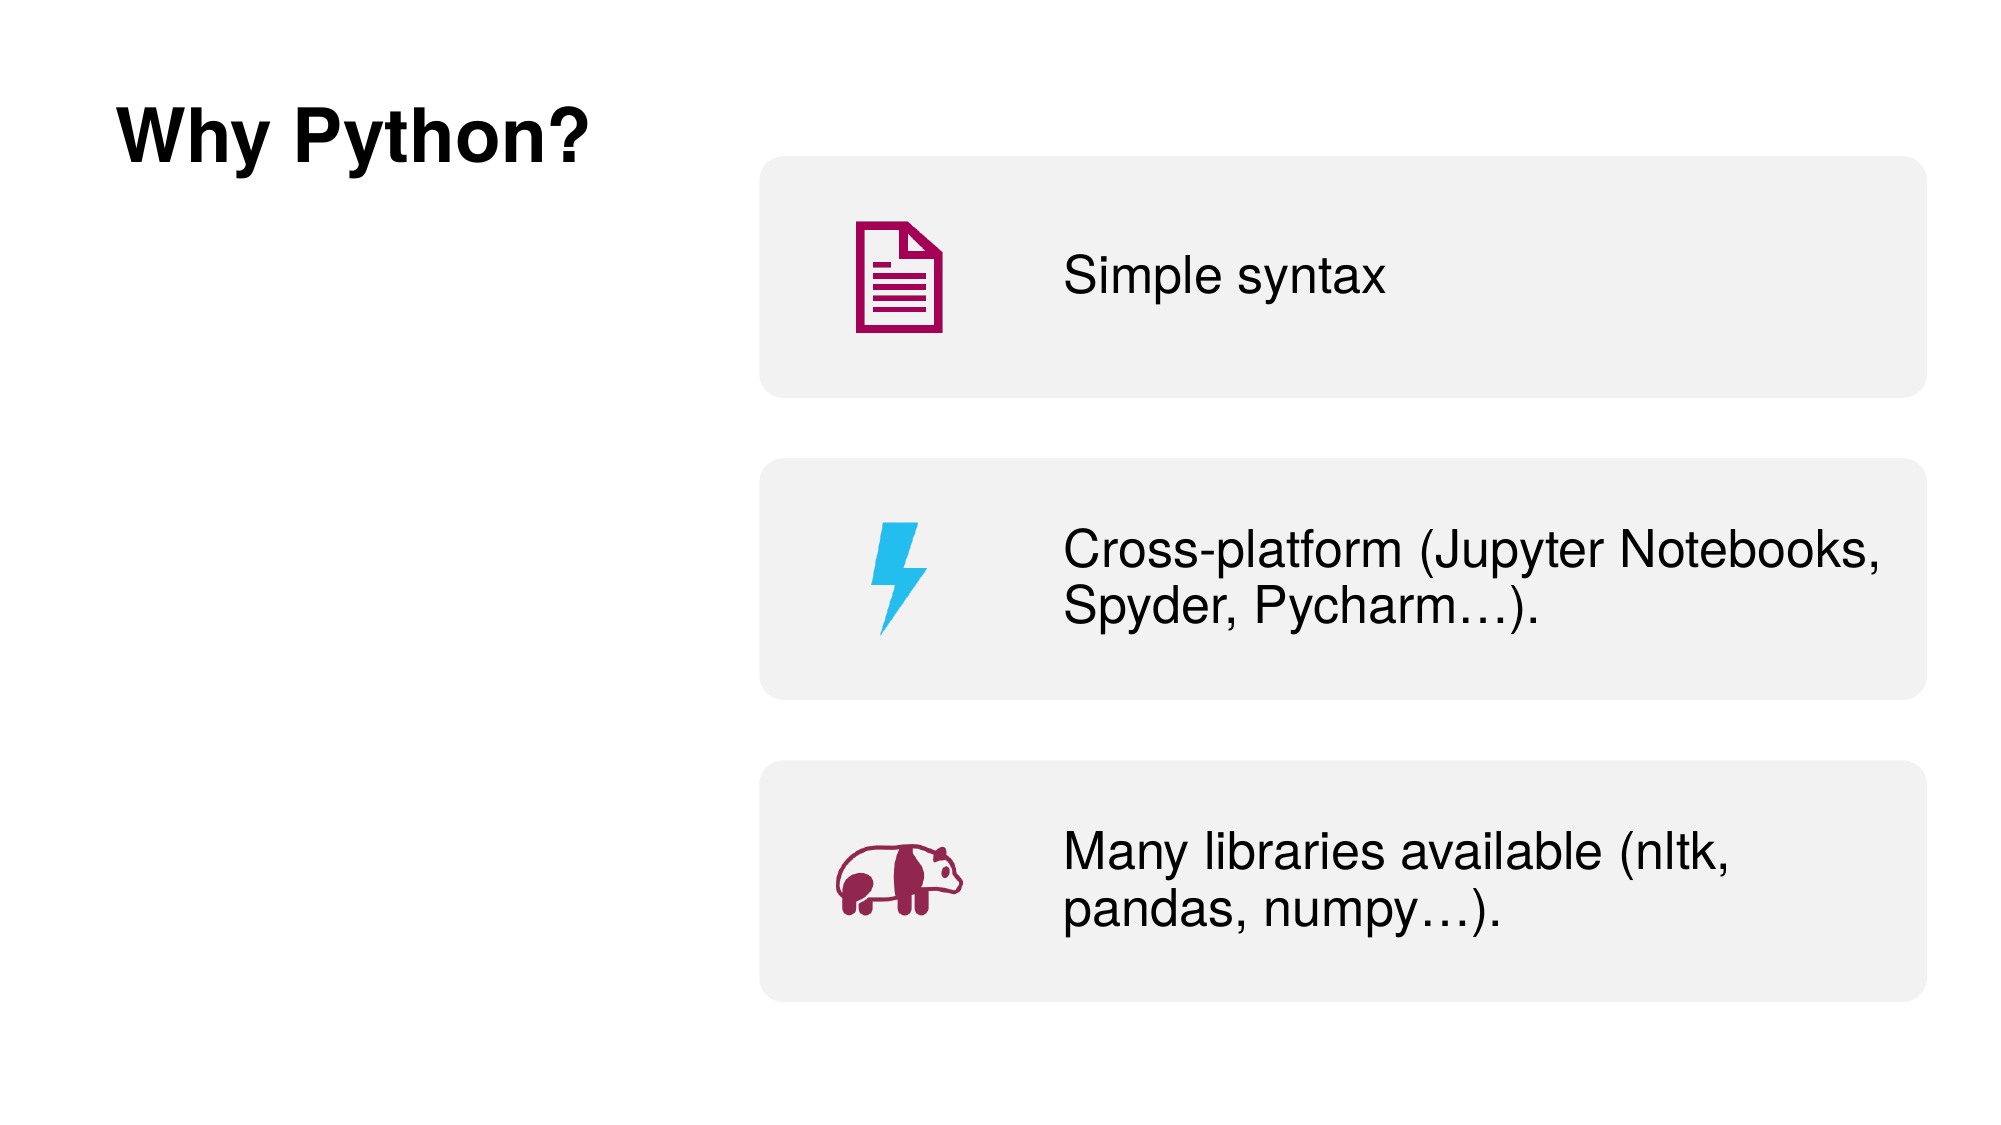

# Why Python?
Simple syntax
Cross-platform (Jupyter Notebooks, Spyder, Pycharm…).
Many libraries available (nltk, pandas, numpy…).